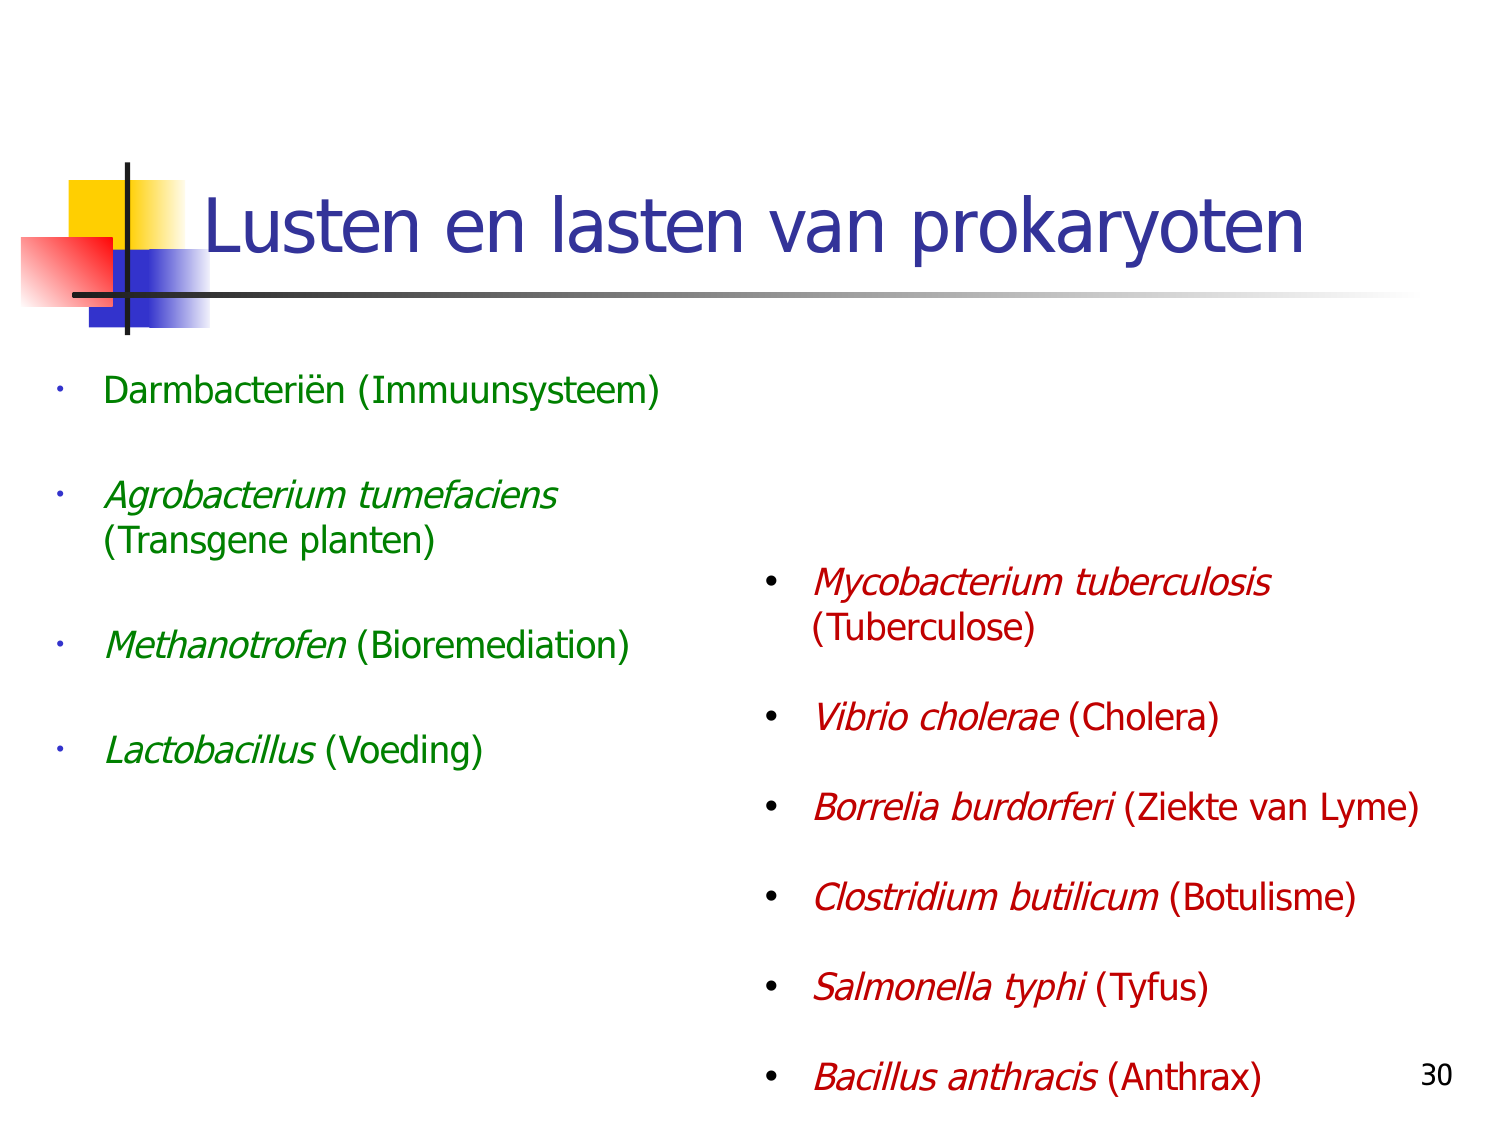

# Lusten en lasten van prokaryoten
Darmbacteriën (Immuunsysteem)

Agrobacterium tumefaciens  (Transgene planten)

Methanotrofen (Bioremediation)

Lactobacillus (Voeding)

Mycobacterium tuberculosis (Tuberculose)

Vibrio cholerae (Cholera)

Borrelia burdorferi (Ziekte van Lyme)

Clostridium butilicum (Botulisme)

Salmonella typhi (Tyfus)

Bacillus anthracis (Anthrax)
30